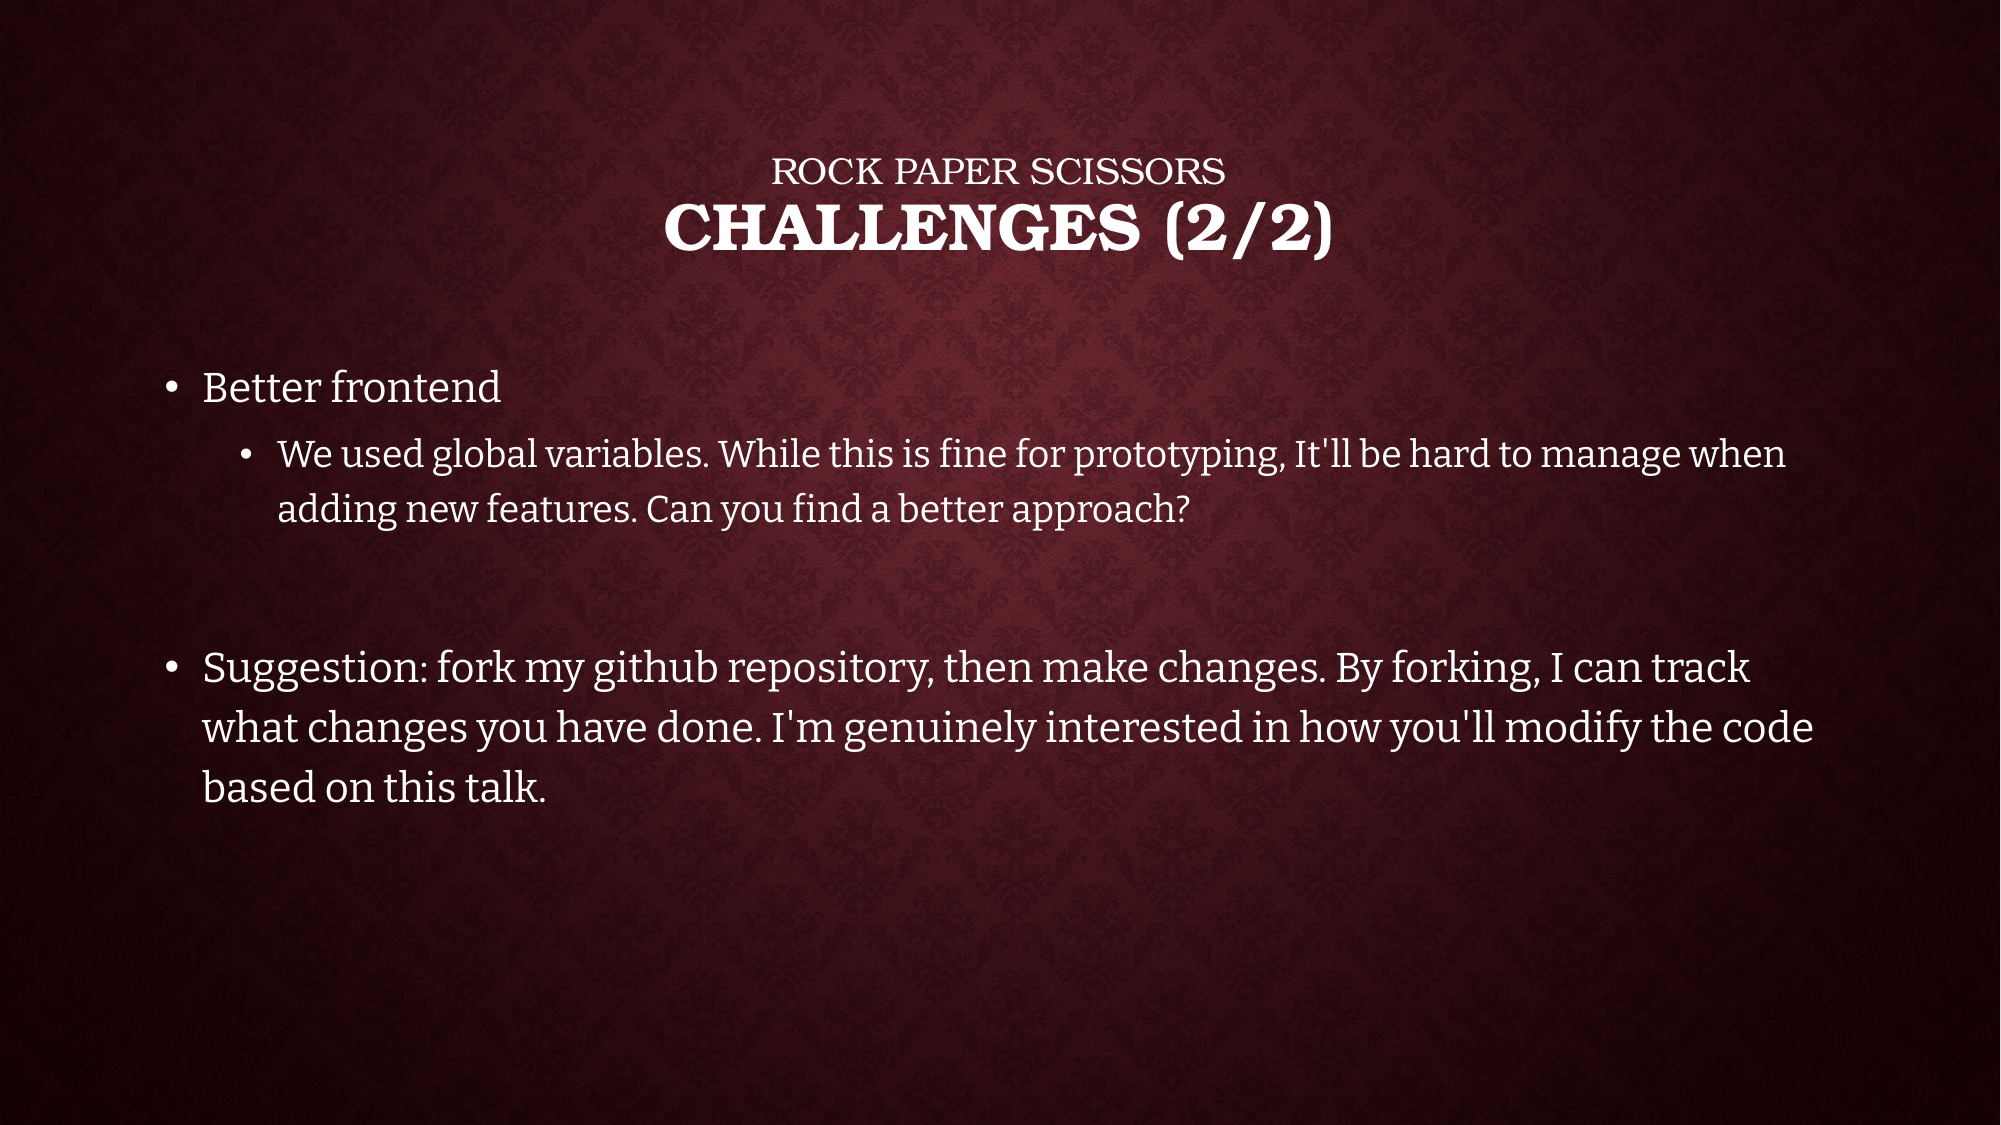

# Rock paper scissors challenges (2/2)
Better frontend
We used global variables. While this is fine for prototyping, It'll be hard to manage when adding new features. Can you find a better approach?

Suggestion: fork my github repository, then make changes. By forking, I can track what changes you have done. I'm genuinely interested in how you'll modify the code based on this talk.